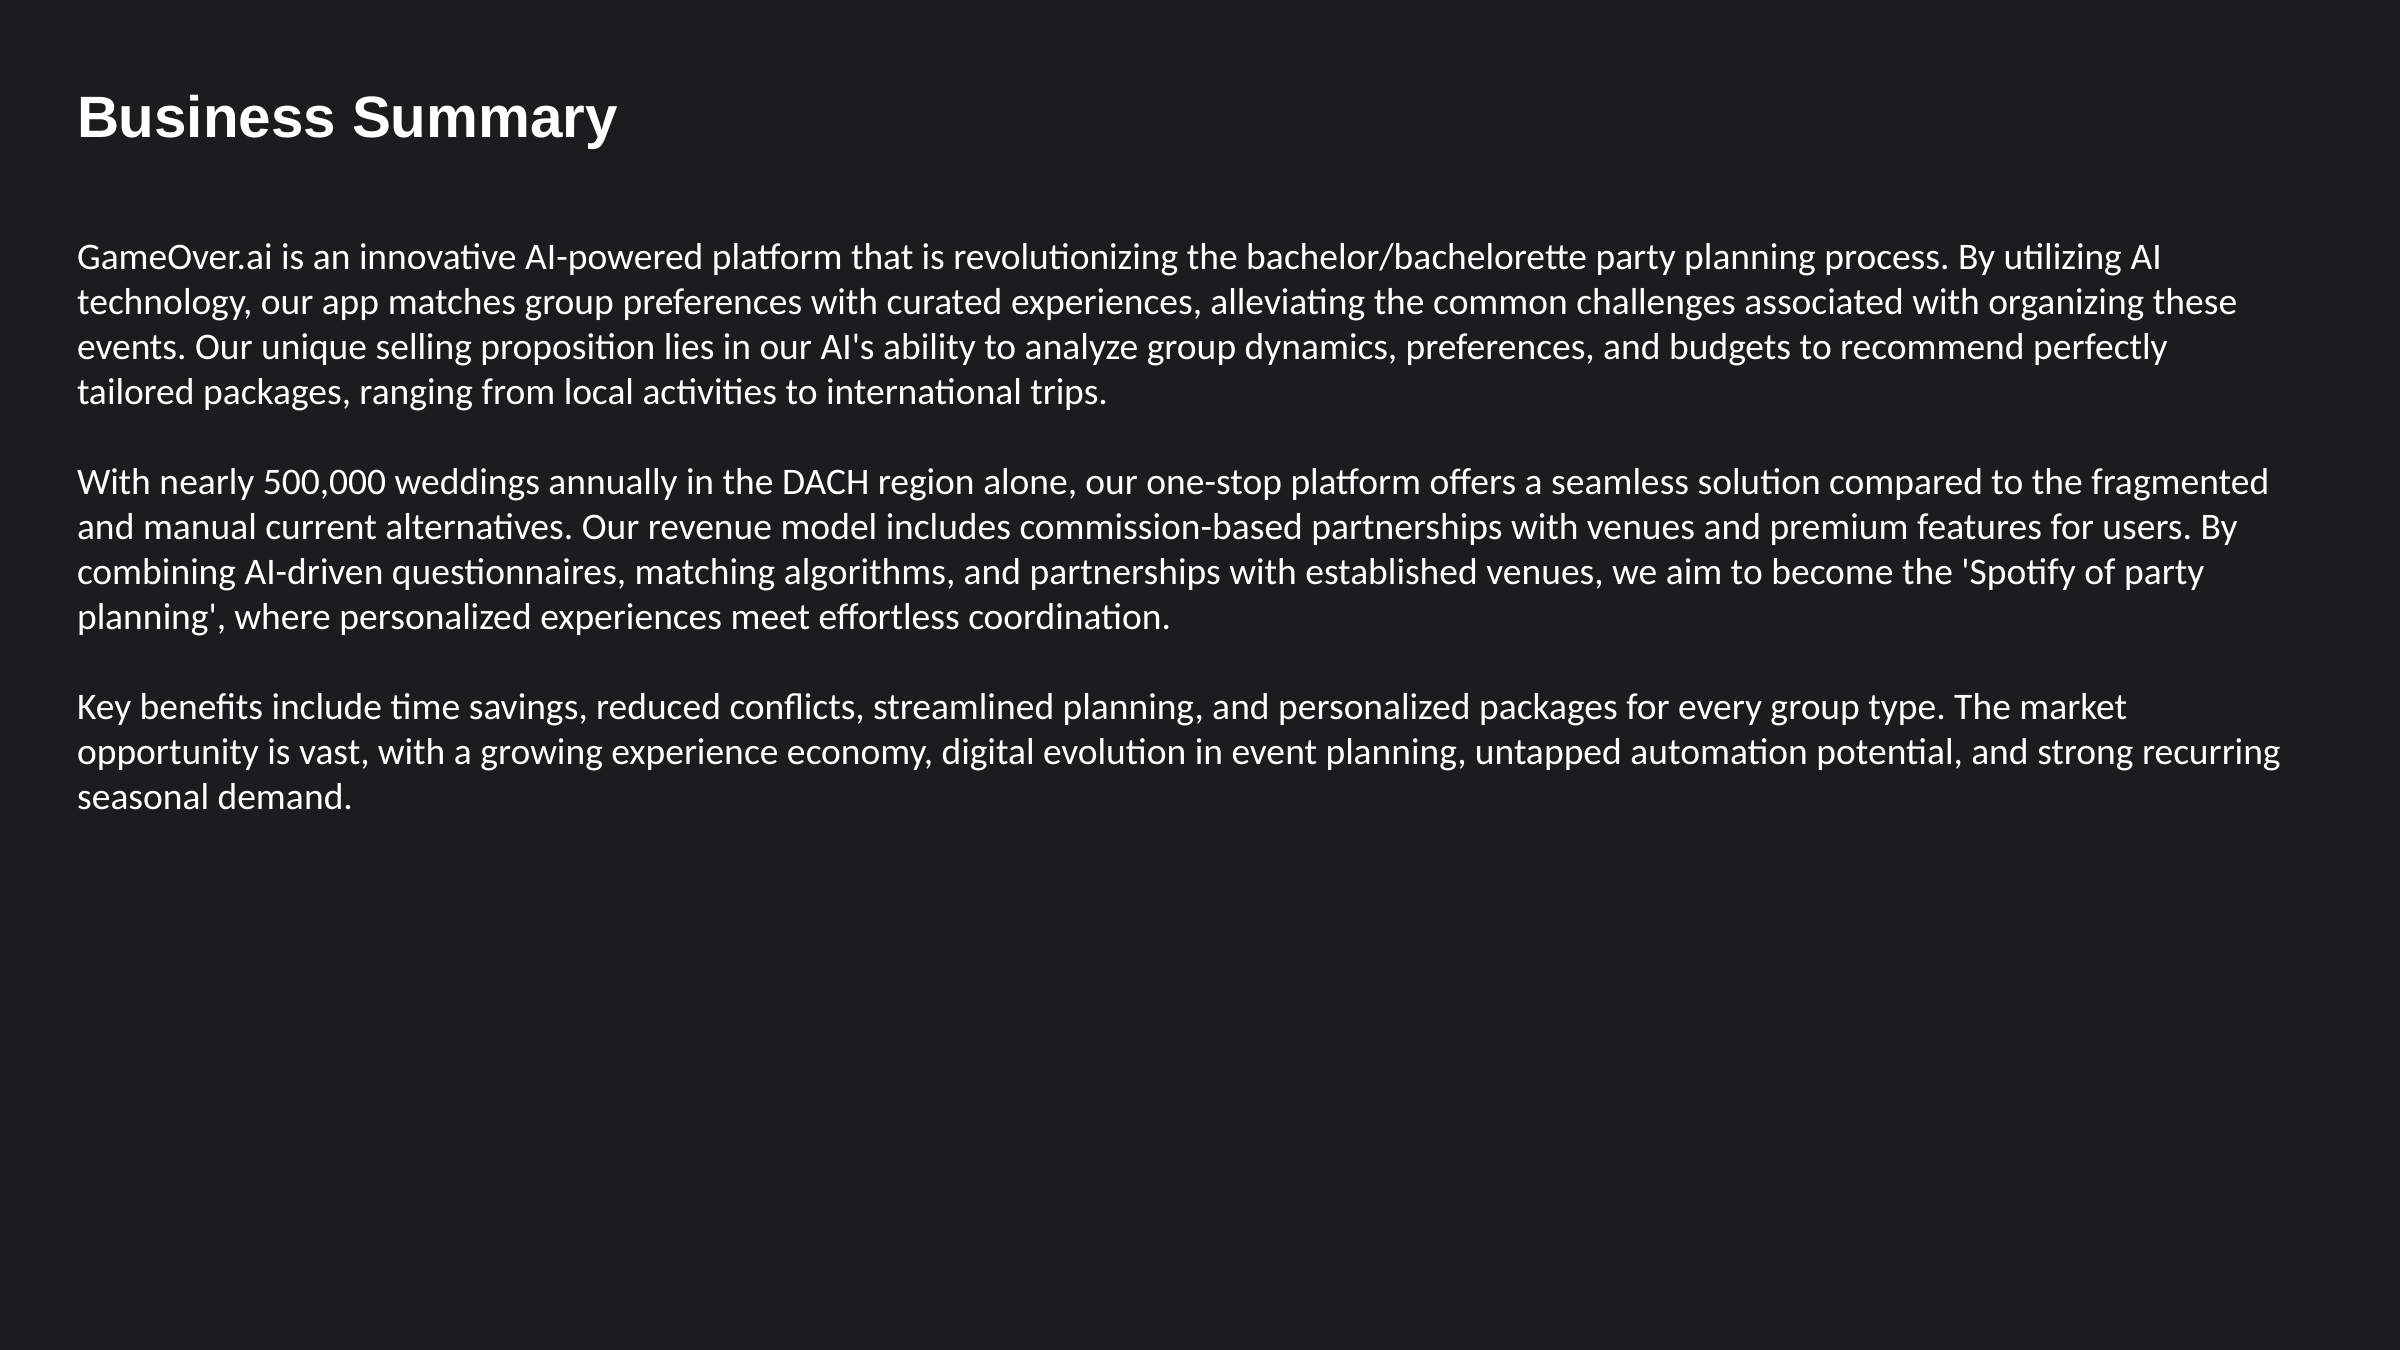

Business Summary
GameOver.ai is an innovative AI-powered platform that is revolutionizing the bachelor/bachelorette party planning process. By utilizing AI technology, our app matches group preferences with curated experiences, alleviating the common challenges associated with organizing these events. Our unique selling proposition lies in our AI's ability to analyze group dynamics, preferences, and budgets to recommend perfectly tailored packages, ranging from local activities to international trips.

With nearly 500,000 weddings annually in the DACH region alone, our one-stop platform offers a seamless solution compared to the fragmented and manual current alternatives. Our revenue model includes commission-based partnerships with venues and premium features for users. By combining AI-driven questionnaires, matching algorithms, and partnerships with established venues, we aim to become the 'Spotify of party planning', where personalized experiences meet effortless coordination.

Key benefits include time savings, reduced conflicts, streamlined planning, and personalized packages for every group type. The market opportunity is vast, with a growing experience economy, digital evolution in event planning, untapped automation potential, and strong recurring seasonal demand.